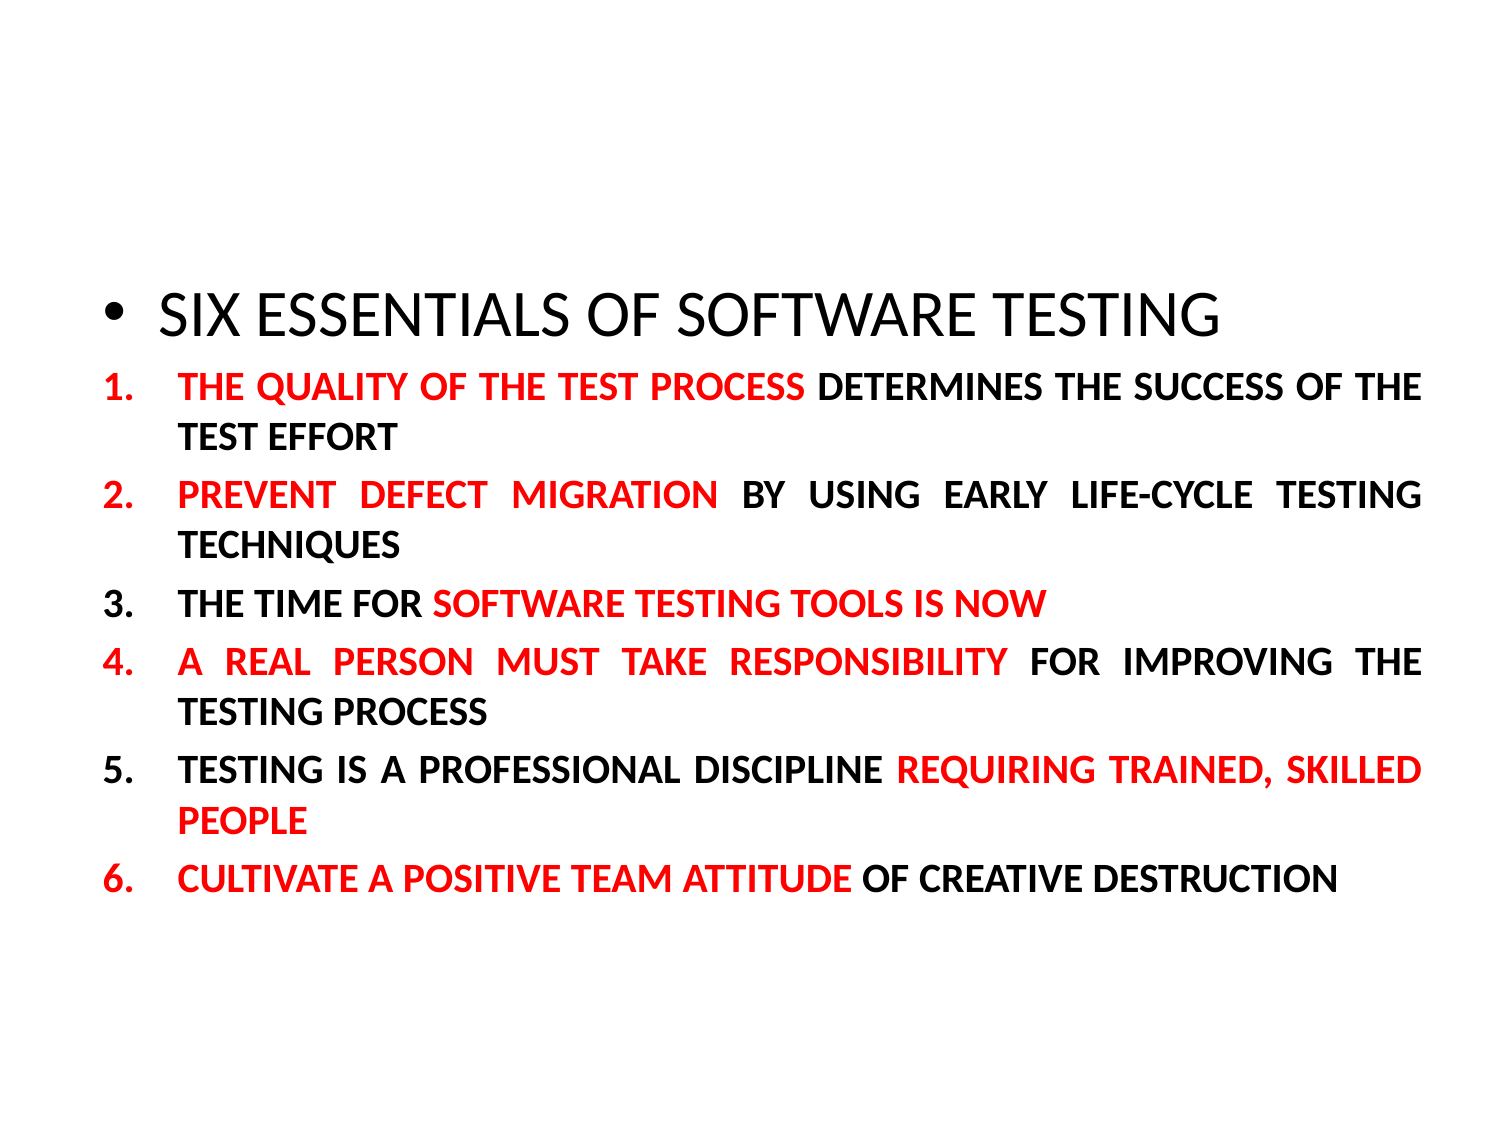

#
SIX ESSENTIALS OF SOFTWARE TESTING
THE QUALITY OF THE TEST PROCESS DETERMINES THE SUCCESS OF THE TEST EFFORT
PREVENT DEFECT MIGRATION BY USING EARLY LIFE-CYCLE TESTING TECHNIQUES
THE TIME FOR SOFTWARE TESTING TOOLS IS NOW
A REAL PERSON MUST TAKE RESPONSIBILITY FOR IMPROVING THE TESTING PROCESS
TESTING IS A PROFESSIONAL DISCIPLINE REQUIRING TRAINED, SKILLED PEOPLE
CULTIVATE A POSITIVE TEAM ATTITUDE OF CREATIVE DESTRUCTION